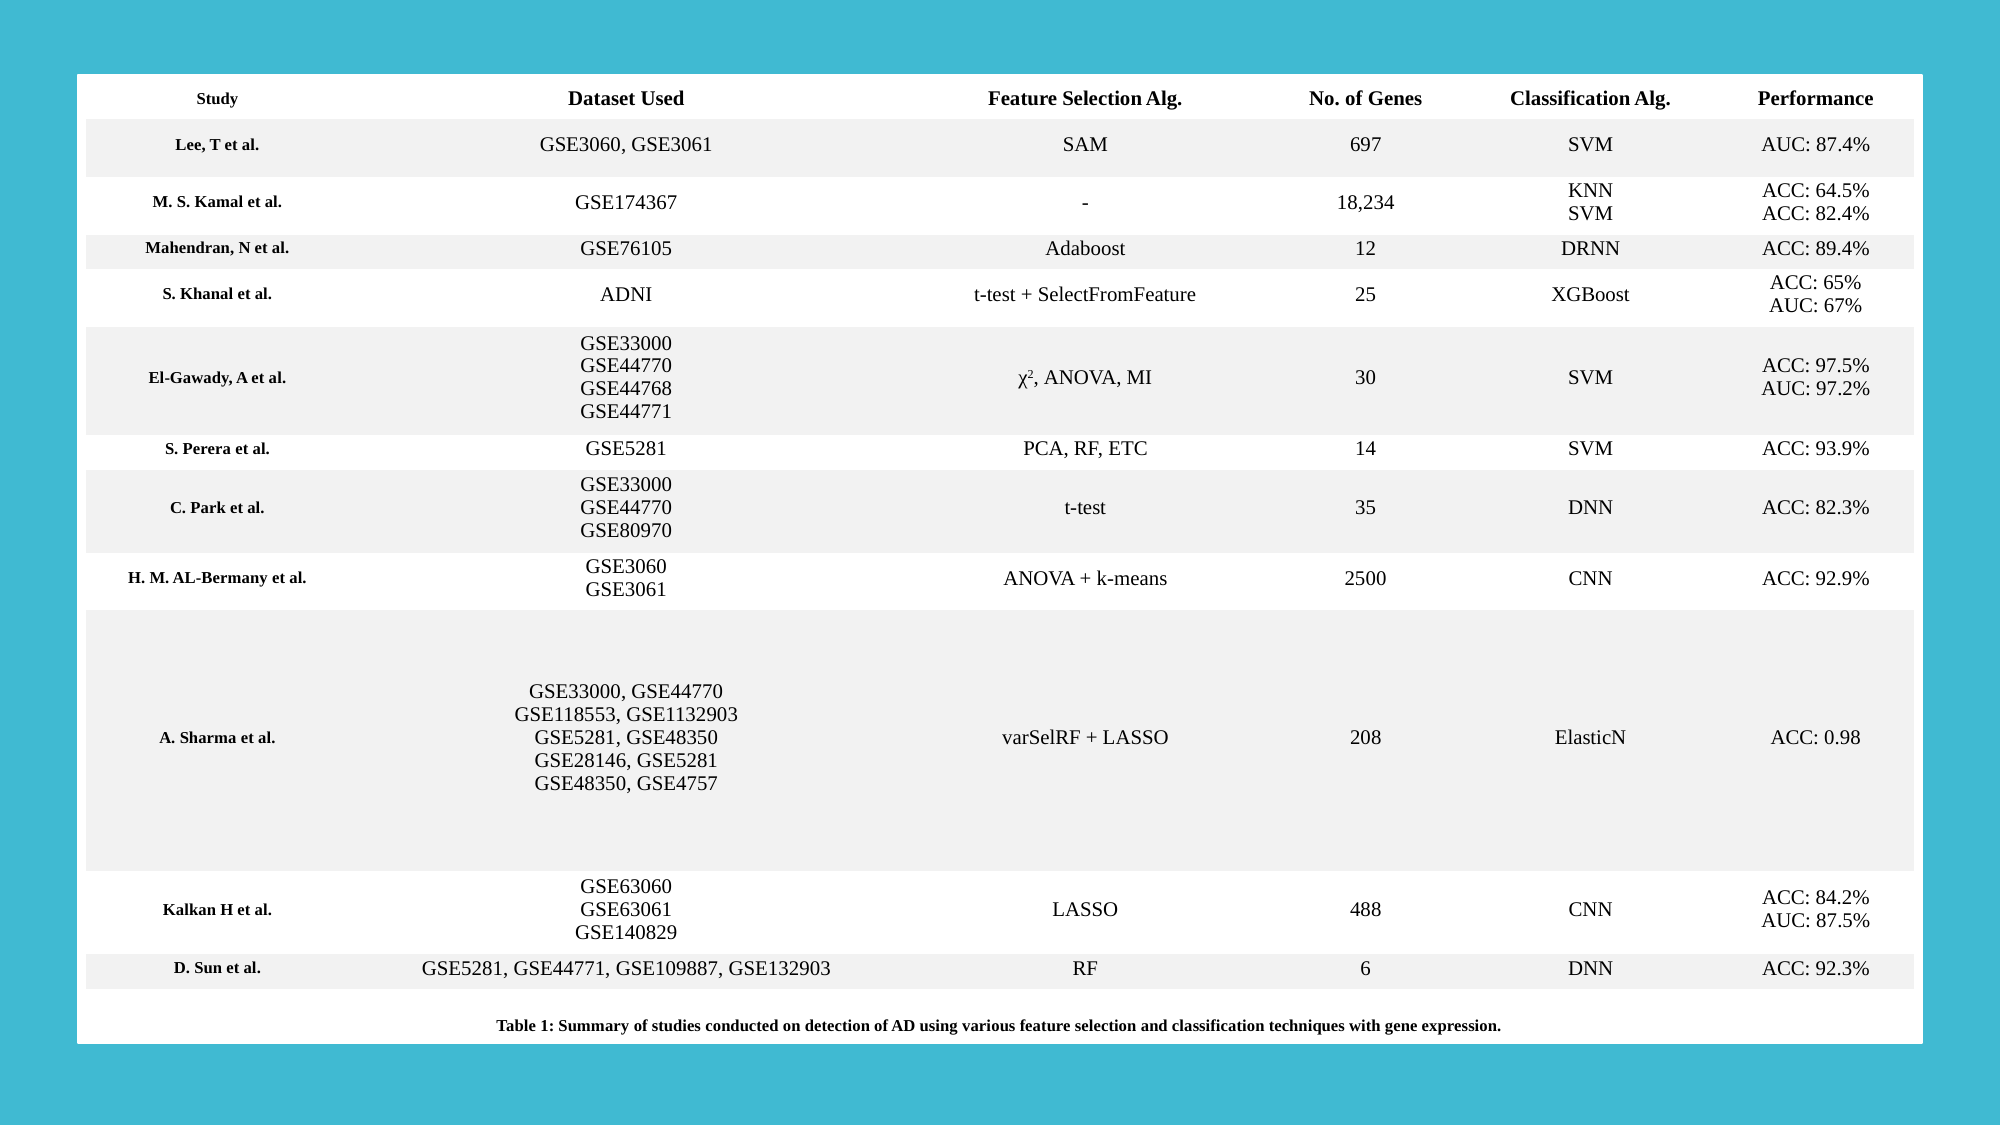

| Study | Dataset Used | Feature Selection Alg. | No. of Genes | Classification Alg. | Performance |
| --- | --- | --- | --- | --- | --- |
| Lee, T et al. | GSE3060, GSE3061 | SAM | 697 | SVM | AUC: 87.4% |
| M. S. Kamal et al. | GSE174367 | - | 18,234 | KNN SVM | ACC: 64.5% ACC: 82.4% |
| Mahendran, N et al. | GSE76105 | Adaboost | 12 | DRNN | ACC: 89.4% |
| S. Khanal et al. | ADNI | t-test + SelectFromFeature | 25 | XGBoost | ACC: 65% AUC: 67% |
| El-Gawady, A et al. | GSE33000 GSE44770 GSE44768 GSE44771 | χ2, ANOVA, MI | 30 | SVM | ACC: 97.5% AUC: 97.2% |
| S. Perera et al. | GSE5281 | PCA, RF, ETC | 14 | SVM | ACC: 93.9% |
| C. Park et al. | GSE33000 GSE44770 GSE80970 | t-test | 35 | DNN | ACC: 82.3% |
| H. M. AL-Bermany et al. | GSE3060 GSE3061 | ANOVA + k-means | 2500 | CNN | ACC: 92.9% |
| A. Sharma et al. | GSE33000, GSE44770 GSE118553, GSE1132903 GSE5281, GSE48350 GSE28146, GSE5281 GSE48350, GSE4757 | varSelRF + LASSO | 208 | ElasticN | ACC: 0.98 |
| Kalkan H et al. | GSE63060 GSE63061 GSE140829 | LASSO | 488 | CNN | ACC: 84.2% AUC: 87.5% |
| D. Sun et al. | GSE5281, GSE44771, GSE109887, GSE132903 | RF | 6 | DNN | ACC: 92.3% |
| Table 1: Summary of studies conducted on detection of AD using various feature selection and classification techniques with gene expression. |  |  |  |  |  |